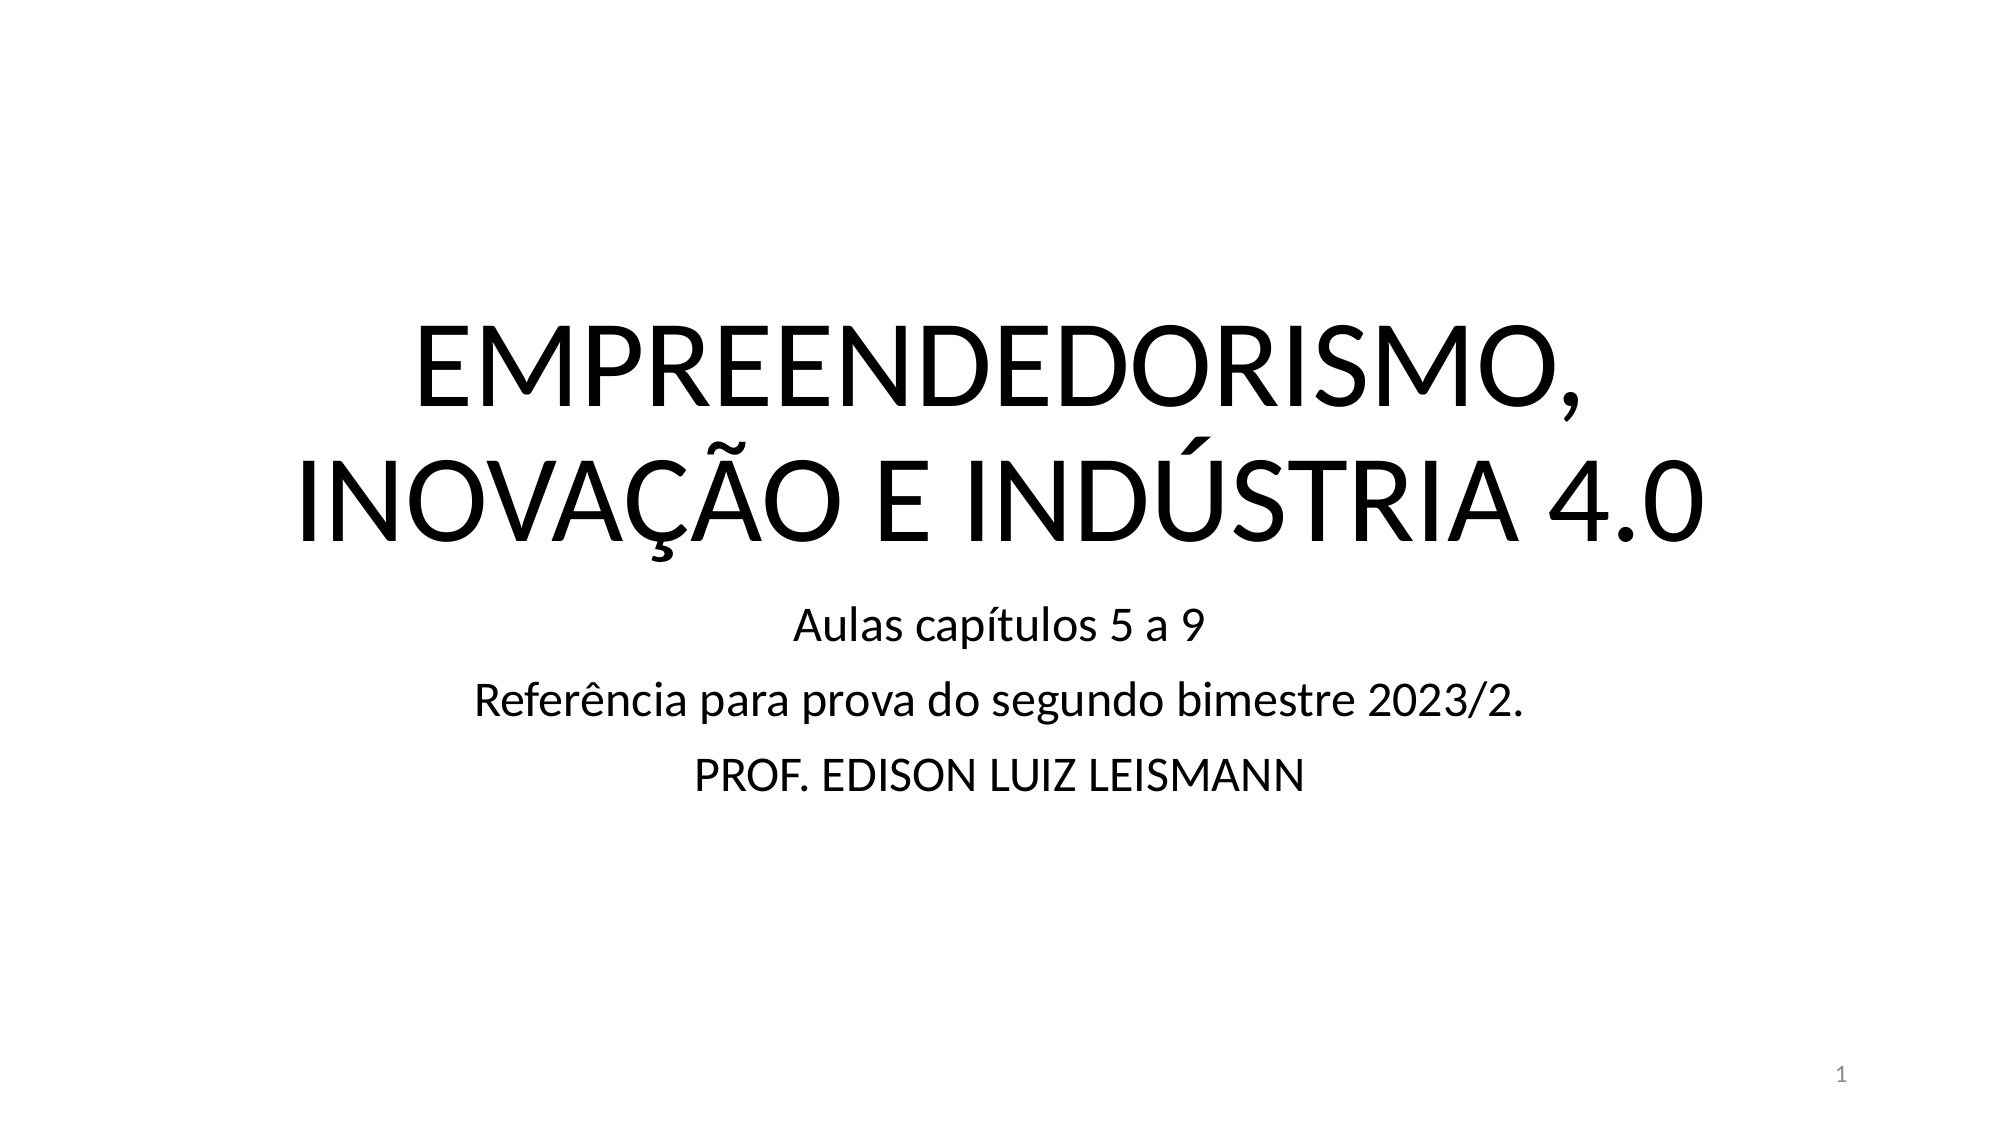

# EMPREENDEDORISMO, INOVAÇÃO E INDÚSTRIA 4.0
Aulas capítulos 5 a 9
Referência para prova do segundo bimestre 2023/2.
PROF. EDISON LUIZ LEISMANN
1